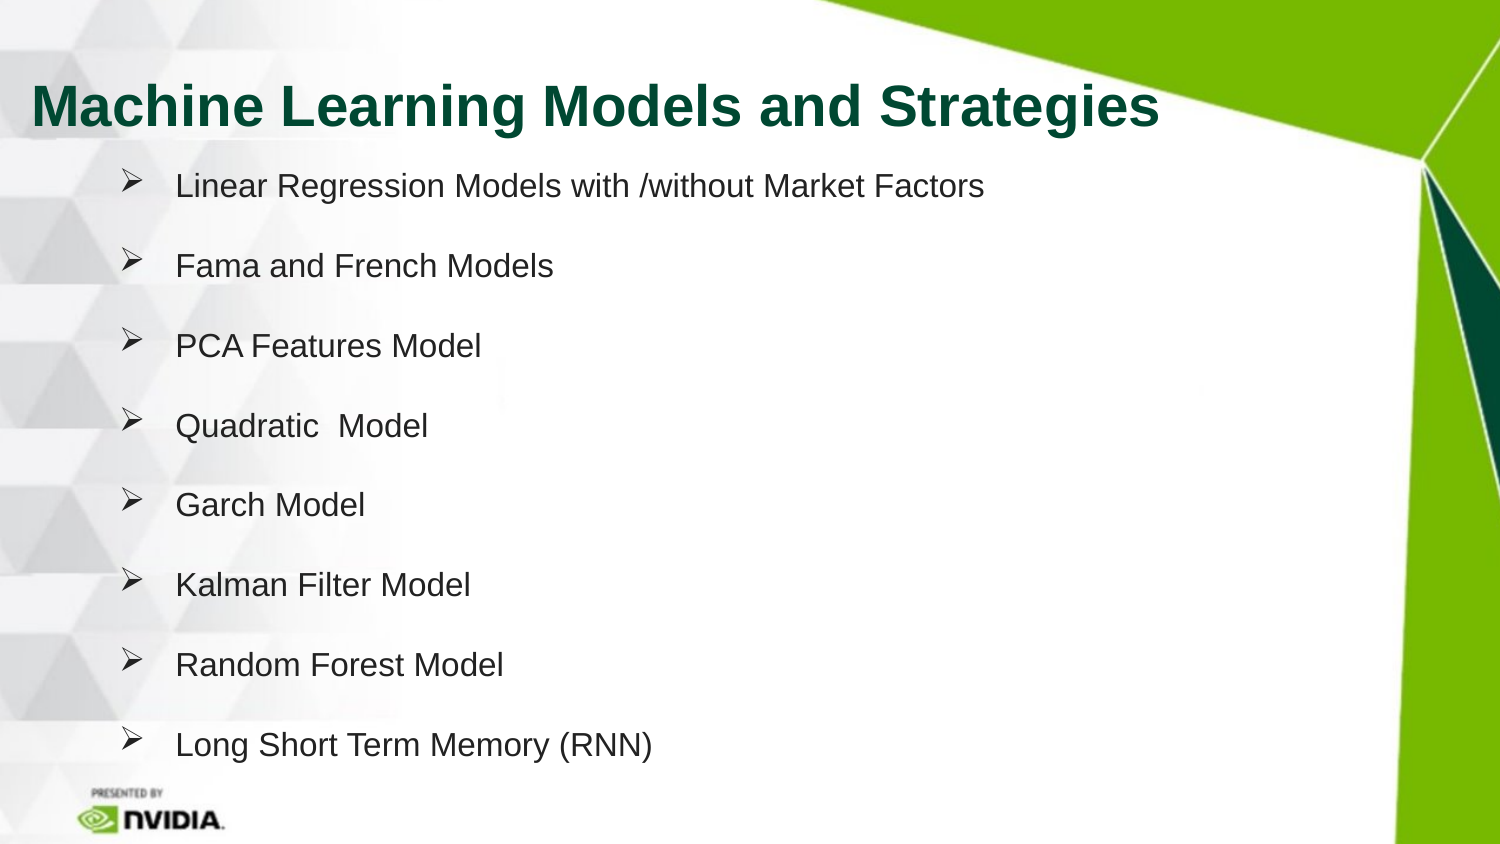

# Machine Learning Models and Strategies
Linear Regression Models with /without Market Factors

Fama and French Models

PCA Features Model

Quadratic  Model

Garch Model

Kalman Filter Model

Random Forest Model

Long Short Term Memory (RNN)